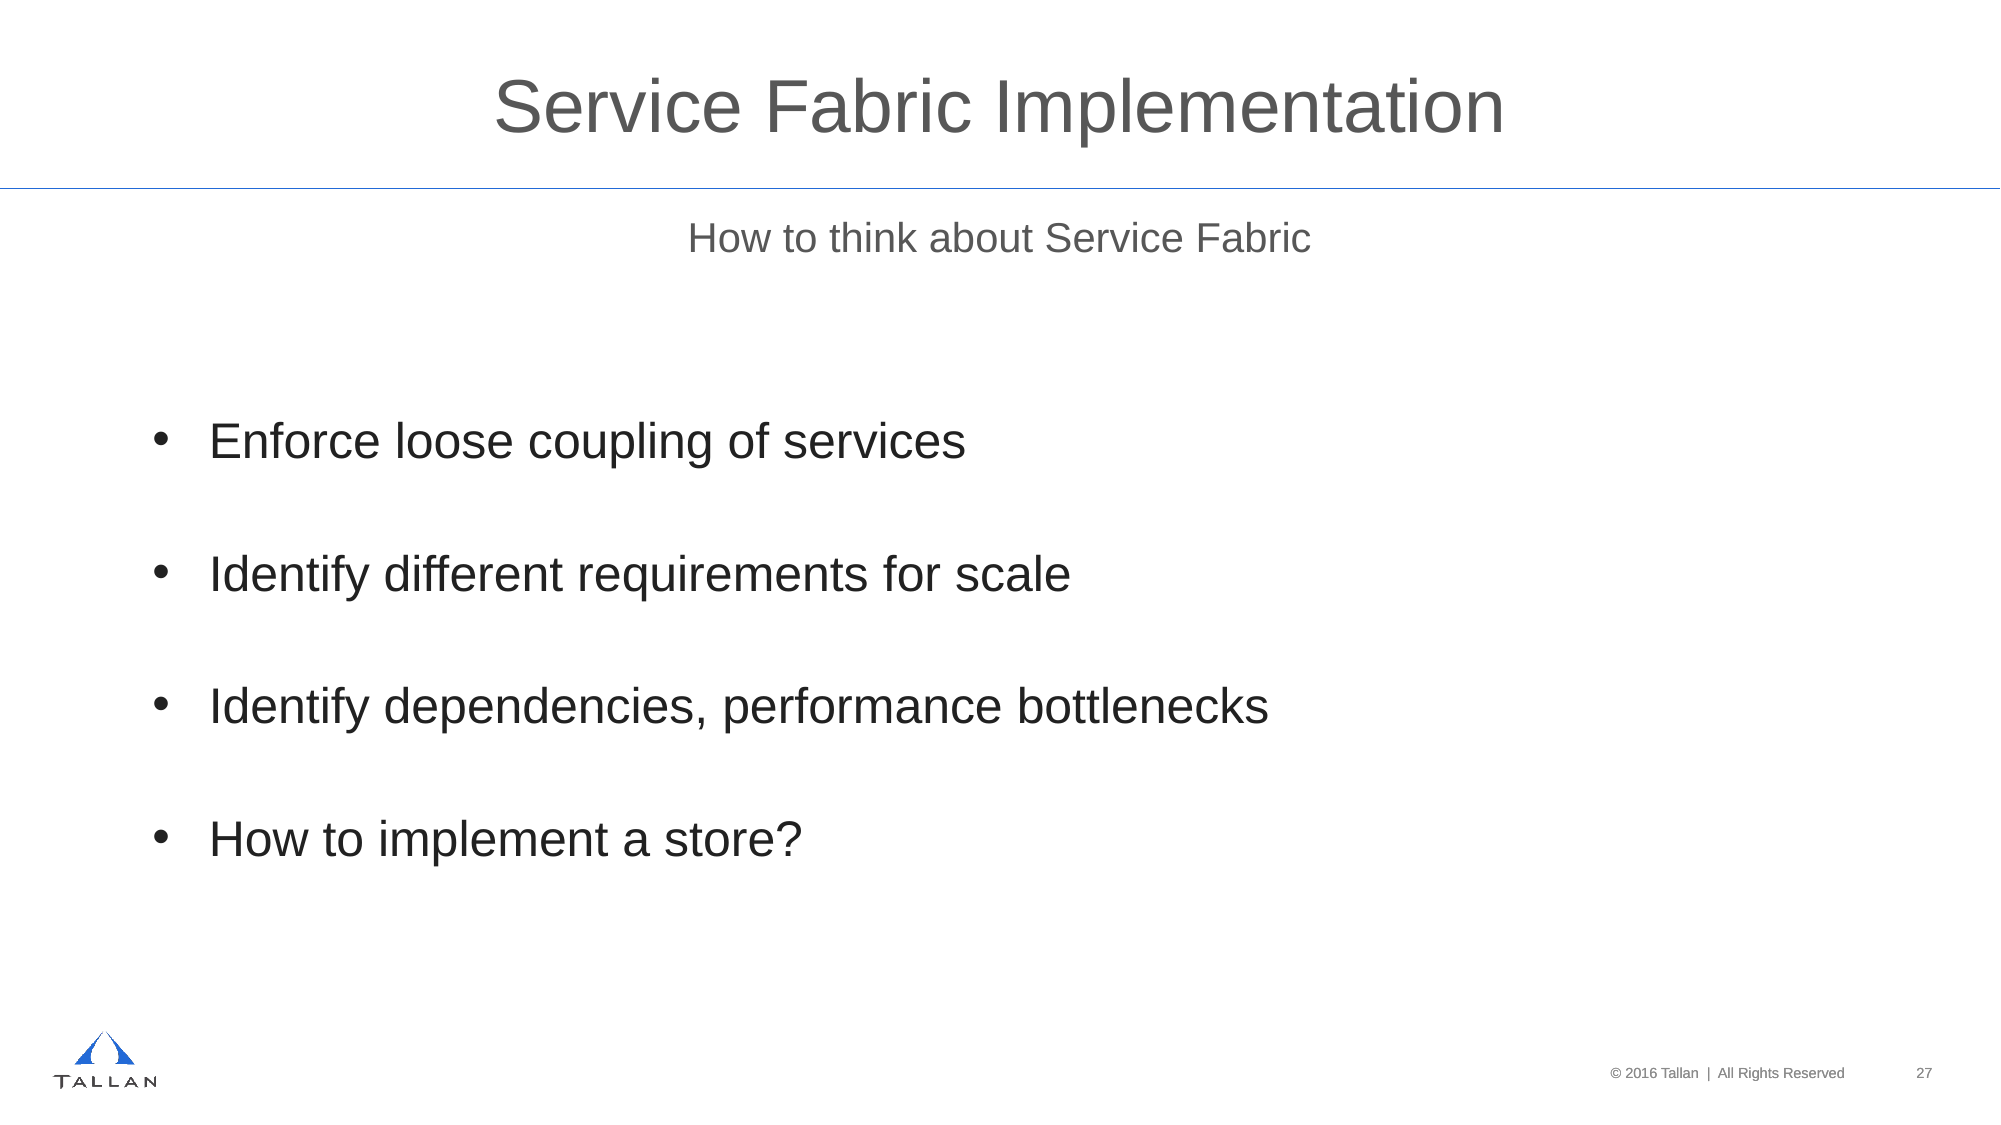

# Service Fabric Implementation
How to think about Service Fabric
Enforce loose coupling of services
Identify different requirements for scale
Identify dependencies, performance bottlenecks
How to implement a store?